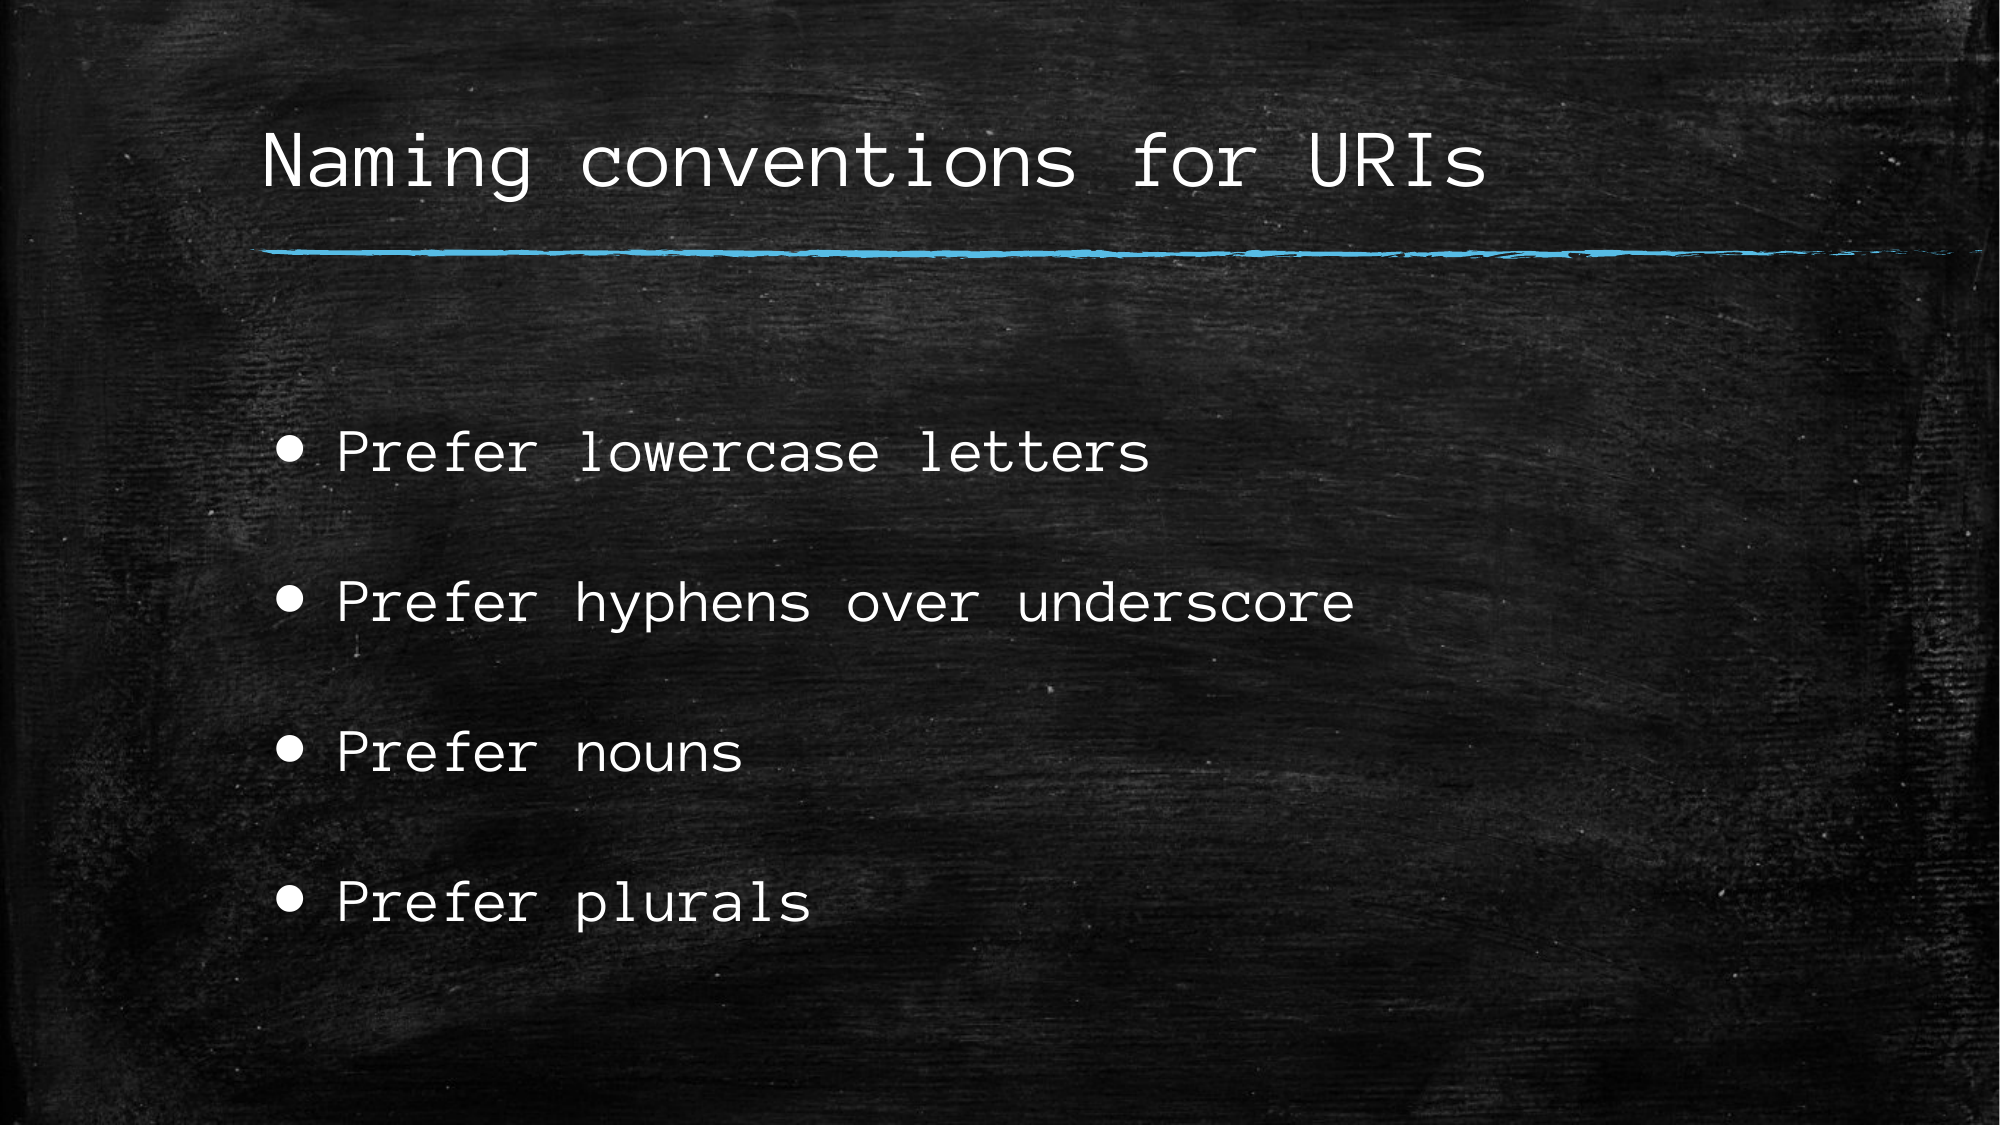

# Naming conventions for URIs
Prefer lowercase letters
Prefer hyphens over underscore
Prefer nouns
Prefer plurals